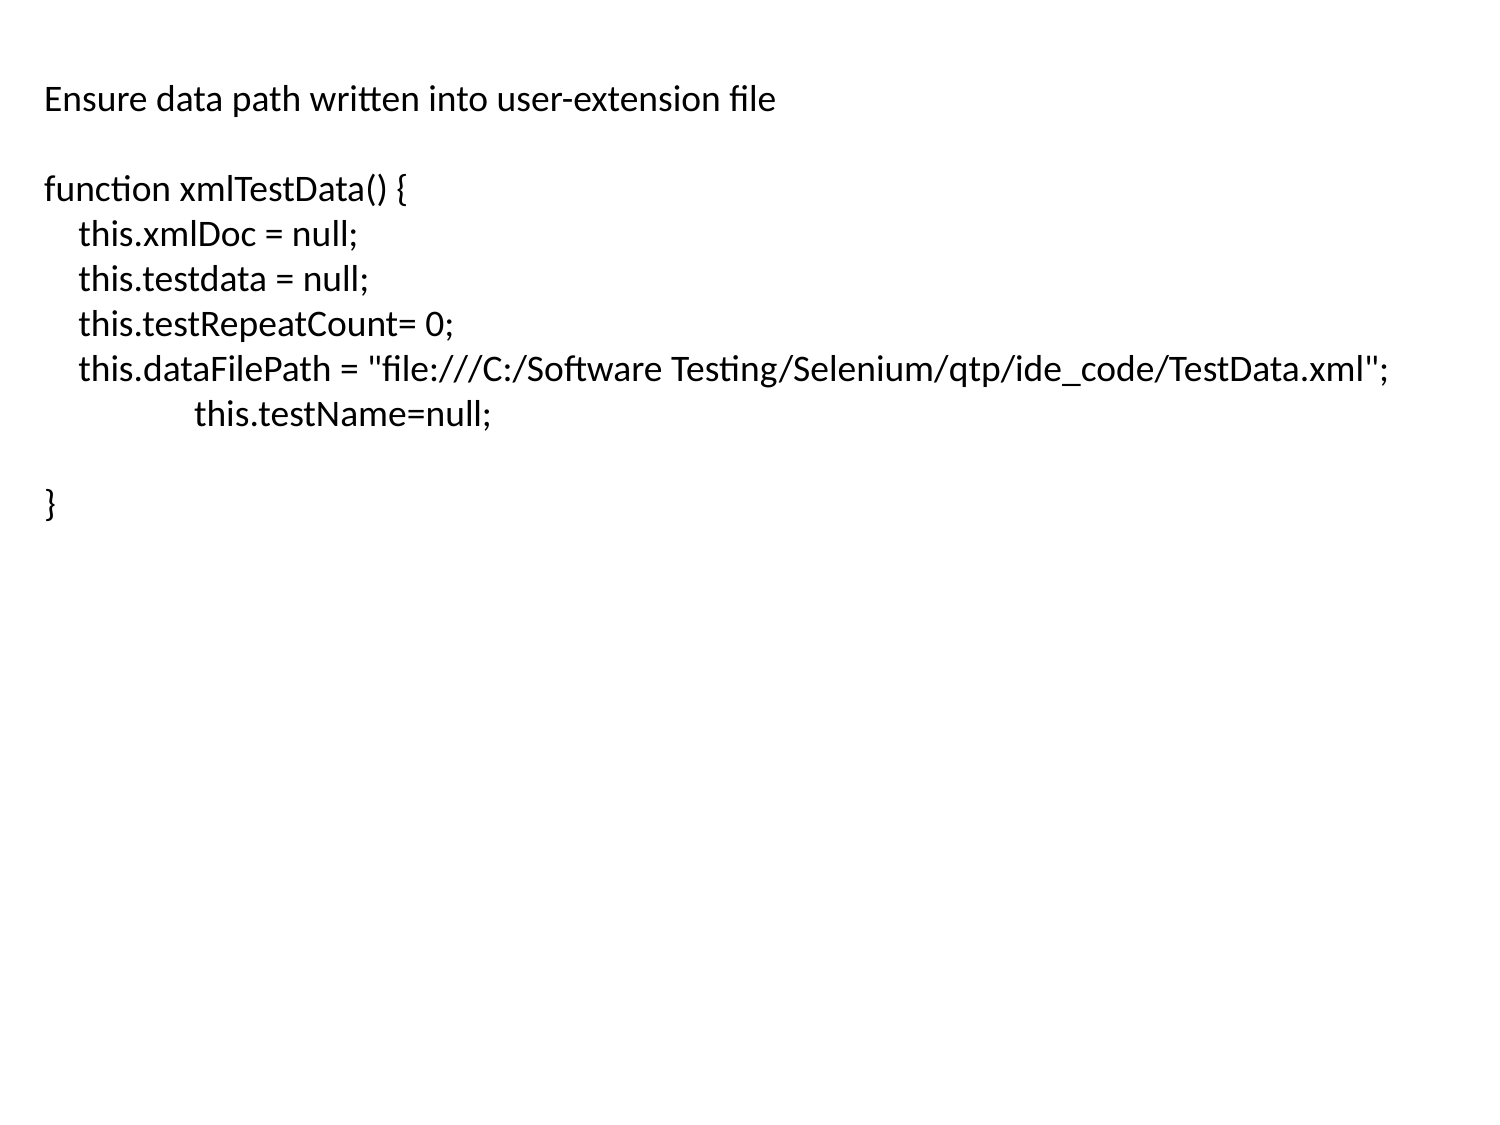

Ensure data path written into user-extension file

function xmlTestData() {
    this.xmlDoc = null;
    this.testdata = null;
    this.testRepeatCount= 0;
    this.dataFilePath = "file:///C:/Software Testing/Selenium/qtp/ide_code/TestData.xml";
	this.testName=null;

}